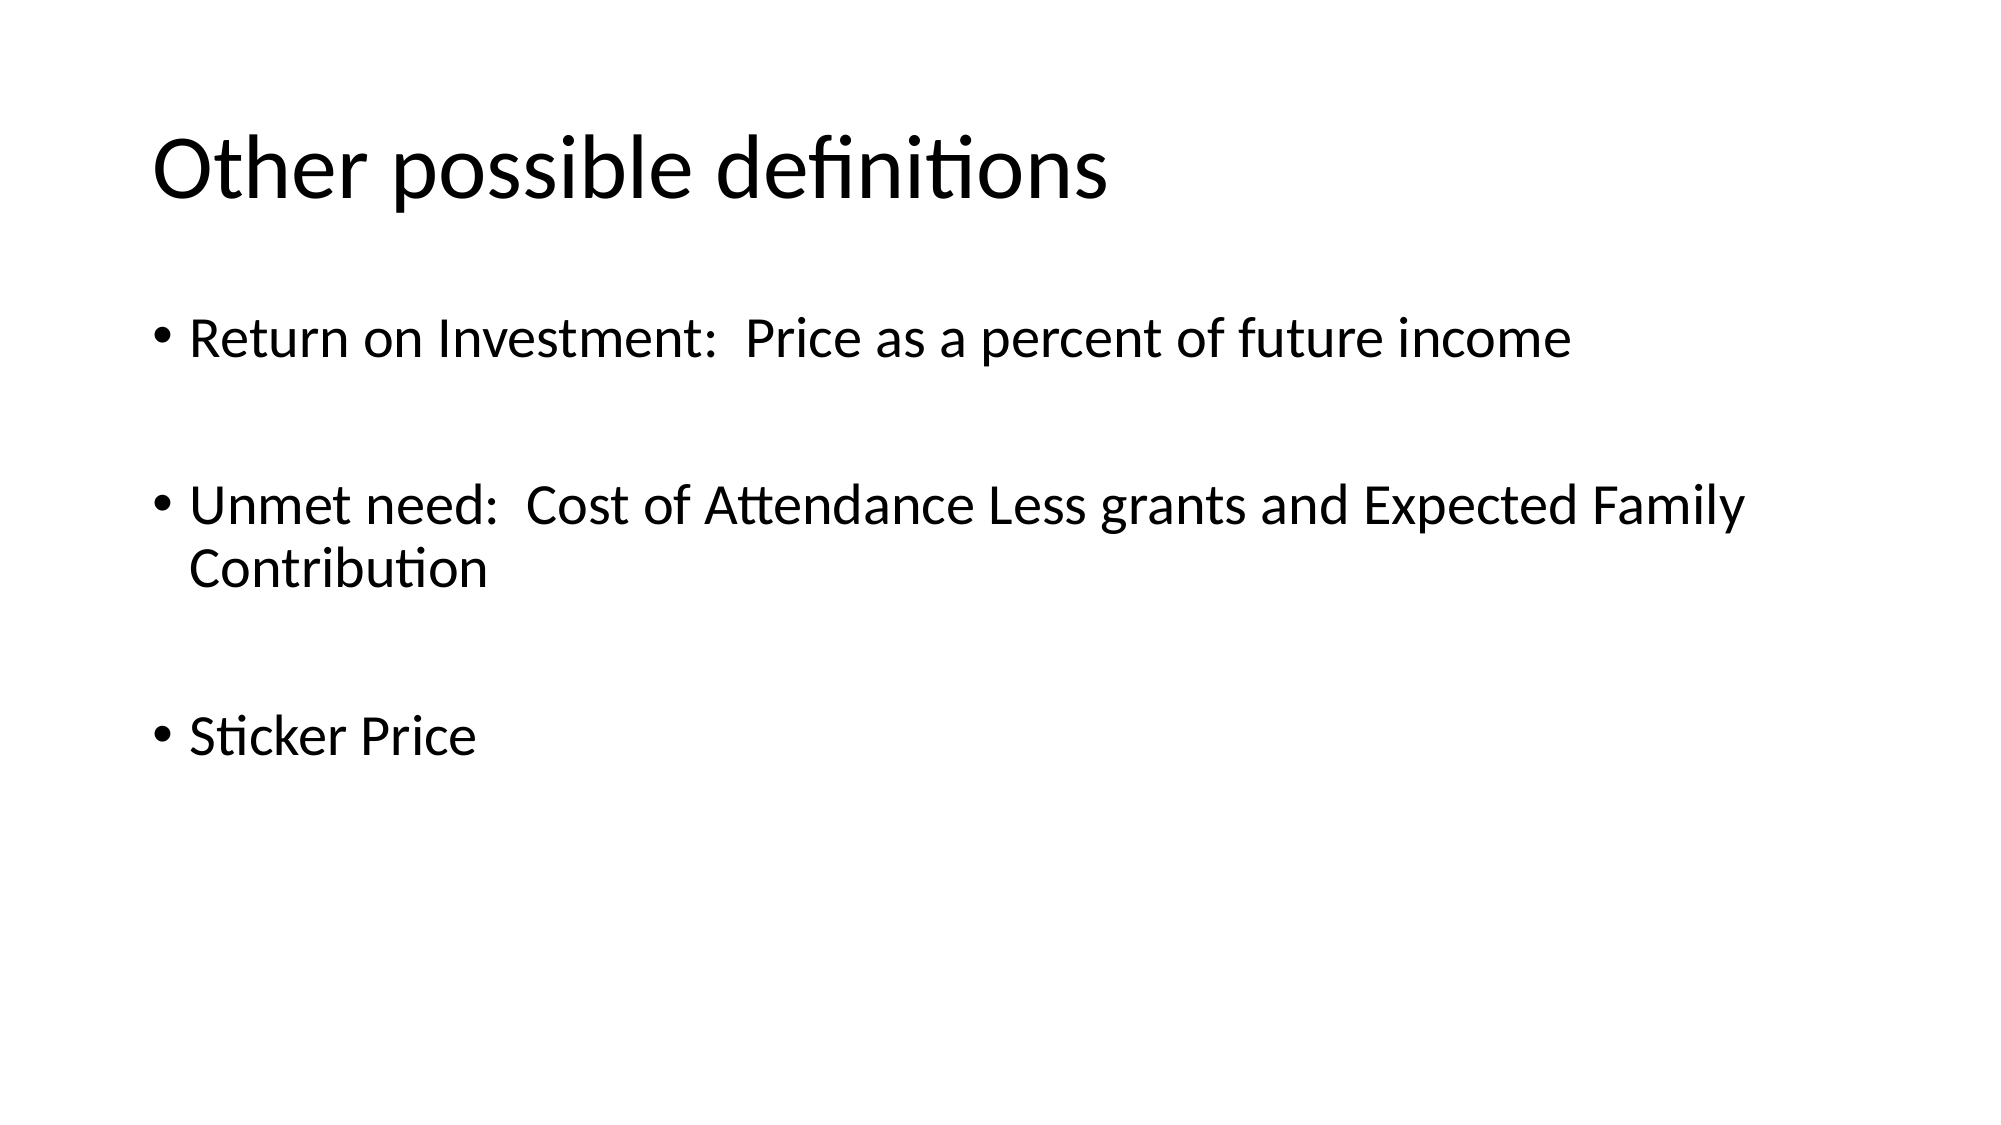

# Other possible definitions
Return on Investment:  Price as a percent of future income

Unmet need:  Cost of Attendance Less grants and Expected Family Contribution

Sticker Price